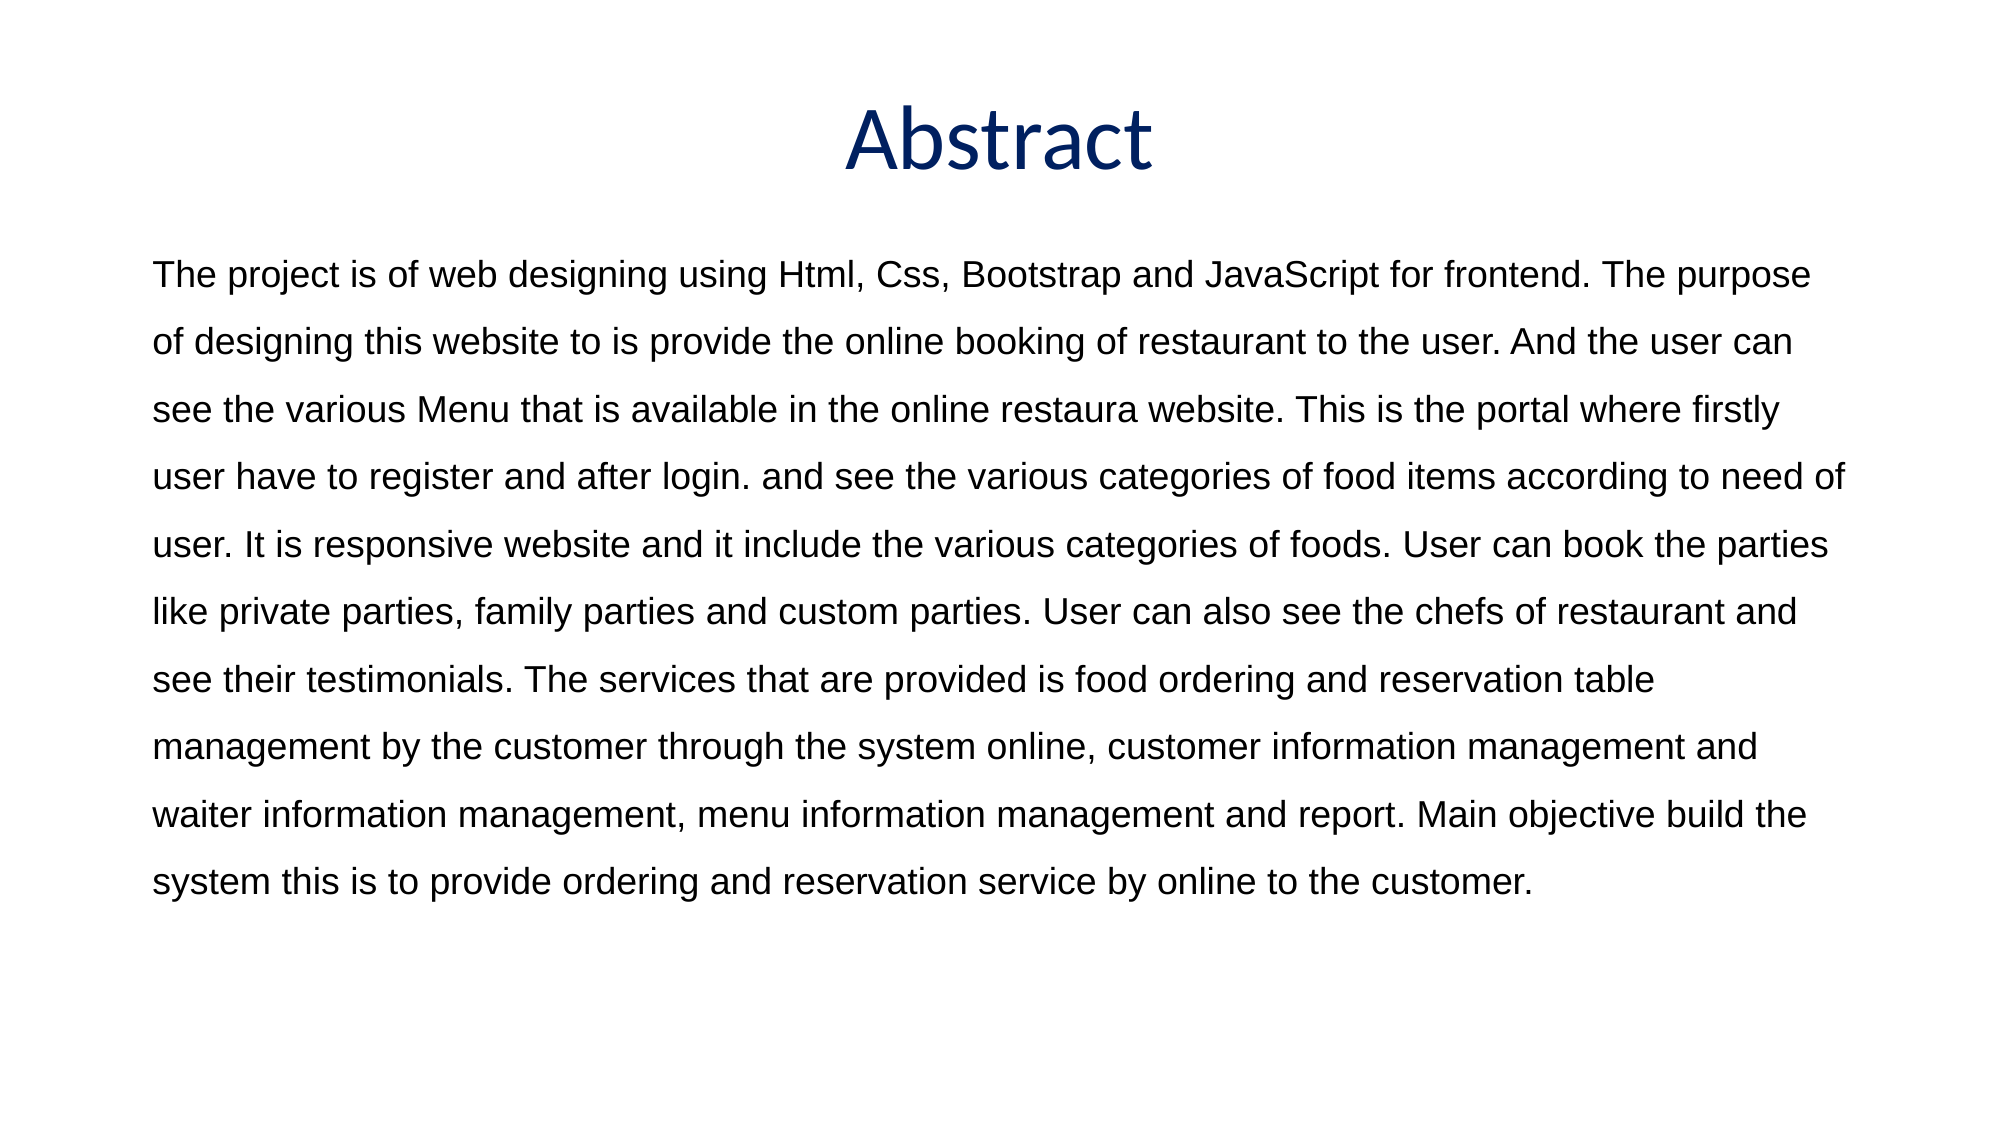

# Abstract
The project is of web designing using Html, Css, Bootstrap and JavaScript for frontend. The purpose of designing this website to is provide the online booking of restaurant to the user. And the user can see the various Menu that is available in the online restaura website. This is the portal where firstly user have to register and after login. and see the various categories of food items according to need of user. It is responsive website and it include the various categories of foods. User can book the parties like private parties, family parties and custom parties. User can also see the chefs of restaurant and see their testimonials. The services that are provided is food ordering and reservation table management by the customer through the system online, customer information management and waiter information management, menu information management and report. Main objective build the system this is to provide ordering and reservation service by online to the customer.